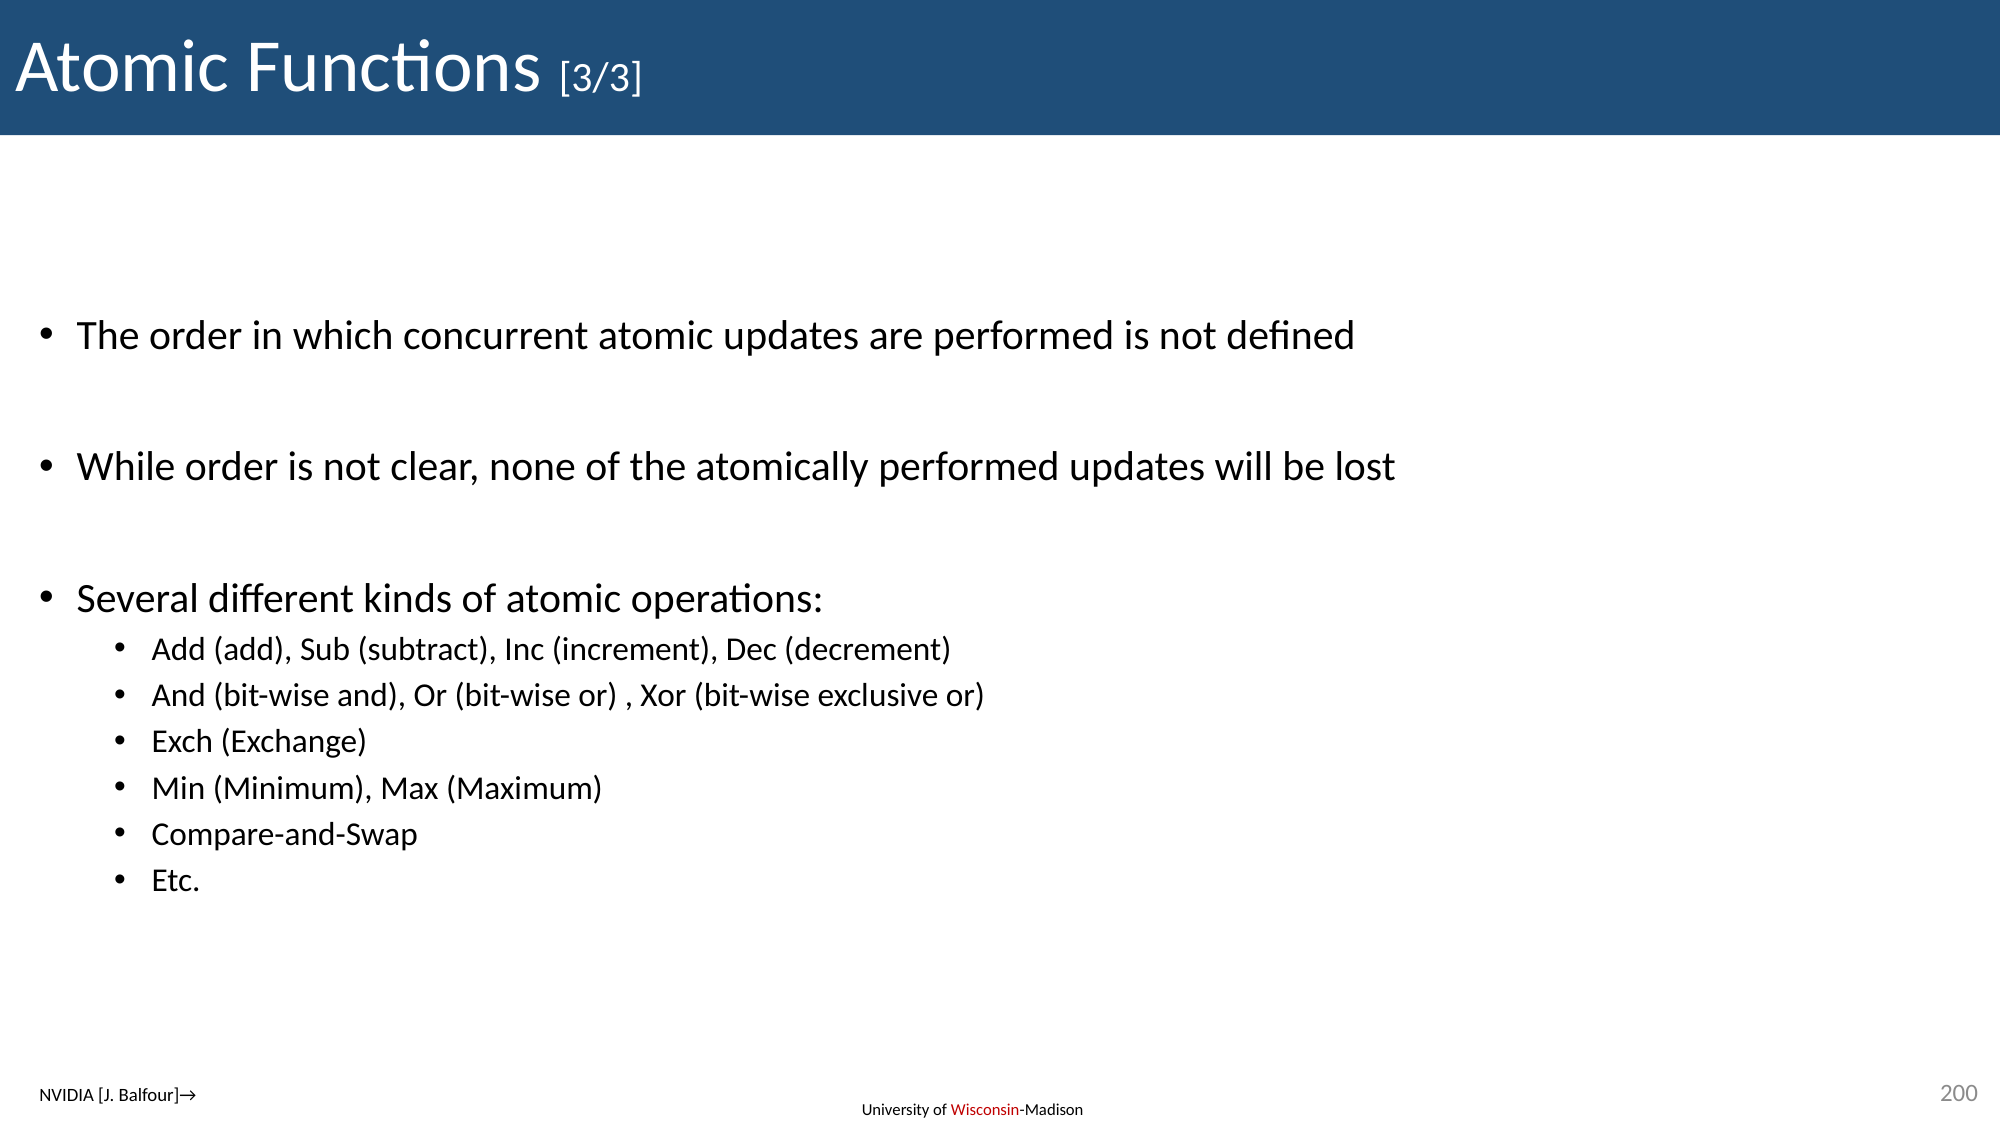

# Atomic Functions [3/3]

The order in which concurrent atomic updates are performed is not defined

While order is not clear, none of the atomically performed updates will be lost

Several different kinds of atomic operations:
Add (add), Sub (subtract), Inc (increment), Dec (decrement)
And (bit-wise and), Or (bit-wise or) , Xor (bit-wise exclusive or)
Exch (Exchange)
Min (Minimum), Max (Maximum)
Compare-and-Swap
Etc.

200
NVIDIA [J. Balfour]→